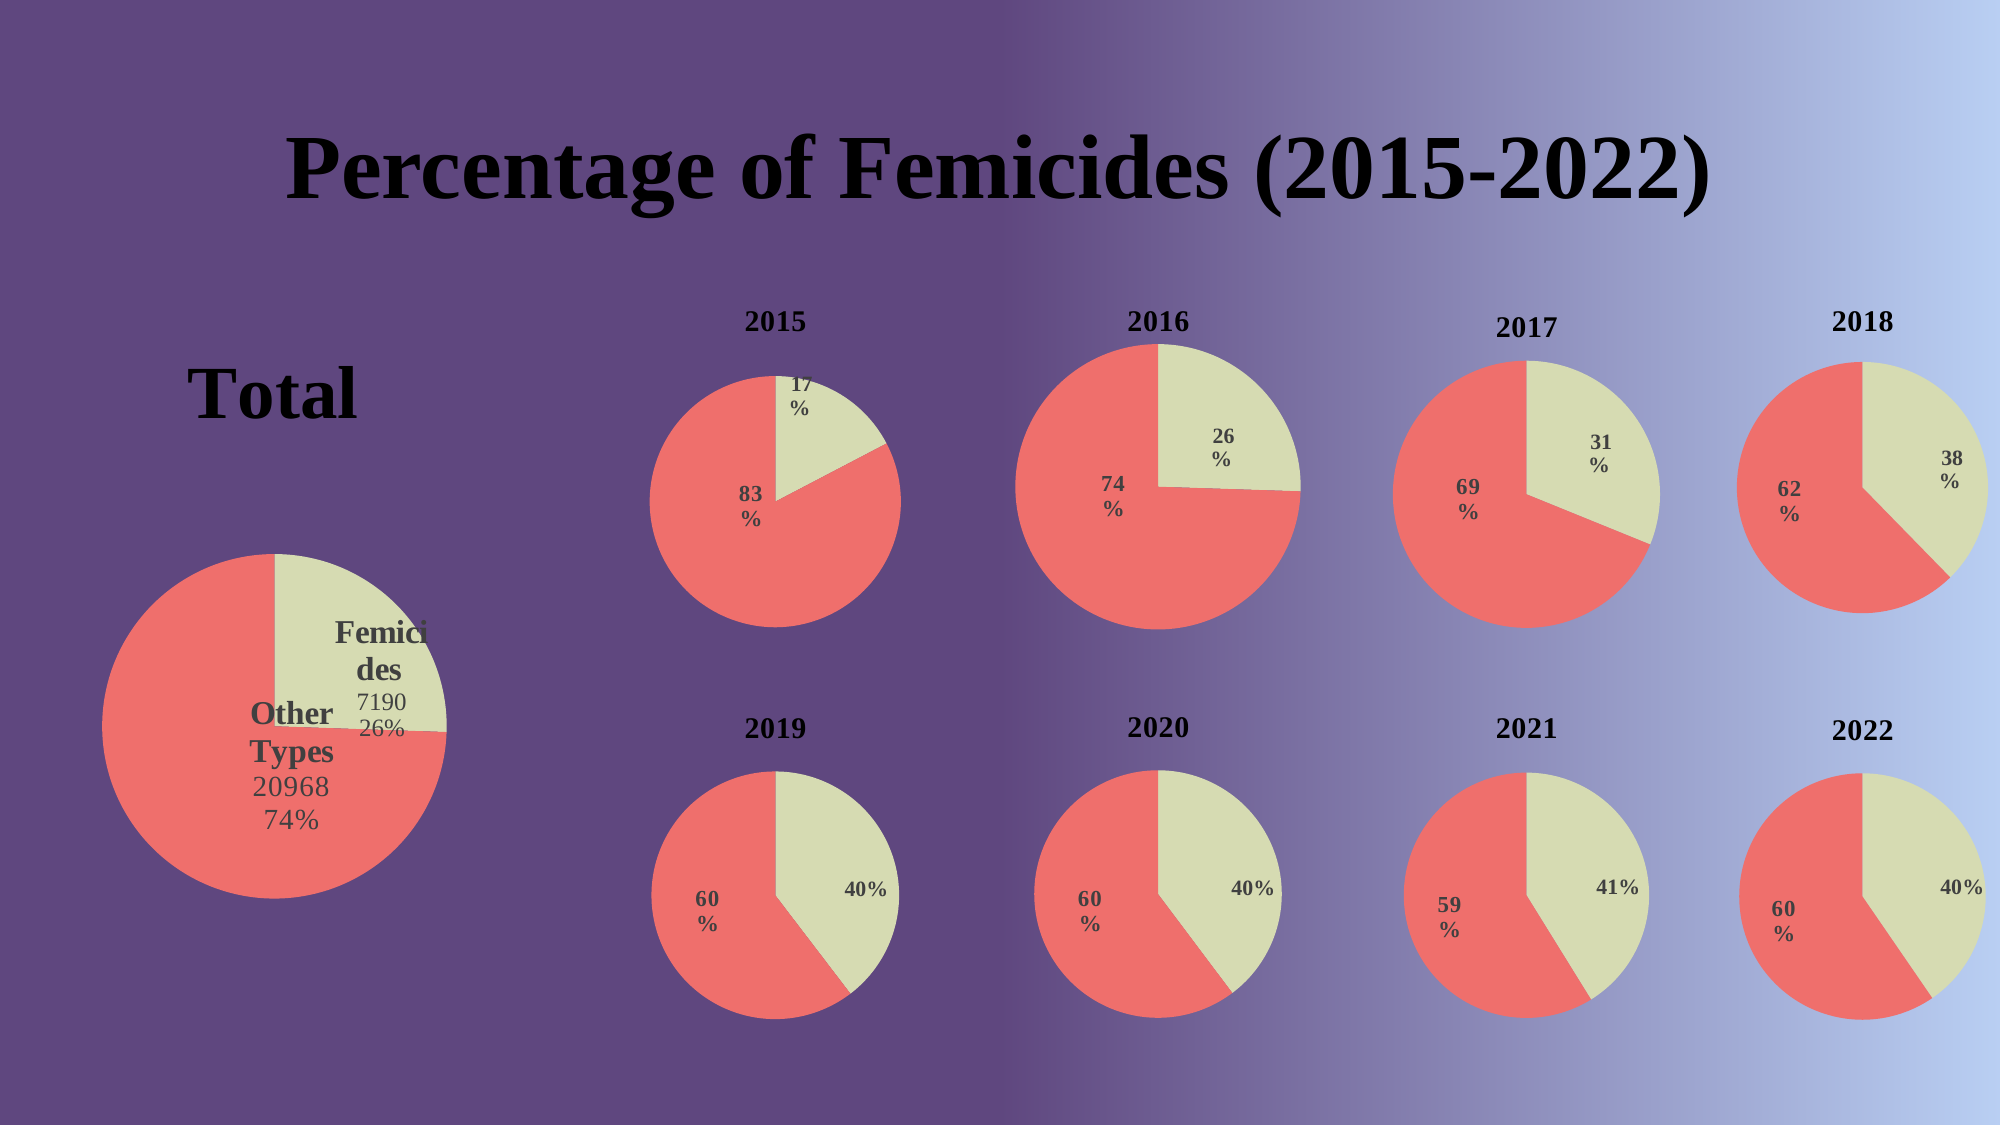

# Percentage of Femicides (2015-2022)

### Chart: 2018

| Category | Sales |
|---|---|
| Feminicidios | 898.0 |
| Otros tipos | 1485.0 |

### Chart: 2016

| Category | 608 |
|---|---|
| Feminicidios | 608.0 |
| Otros tipos | 1775.0 |

### Chart: 2015

| Category | Sales |
|---|---|
| Feminicidios | 413.0 |
| Otros tipos | 1970.0 |

### Chart: 2017

| Category | 742 |
|---|---|
| Feminicidios | 742.0 |
| Otros tipos | 1641.0 |

### Chart: Total

| Category | Sales |
|---|---|
| Feminicidios | 7190.0 |
| Otros tipos | 20968.0 |

### Chart: 2020

| Category | Sales |
|---|---|
| Feminicidios | 947.0 |
| Otros tipos | 1436.0 |

### Chart: 2019

| Category | Sales |
|---|---|
| Feminicidios | 944.0 |
| Otros tipos | 1439.0 |

### Chart: 2021

| Category | Sales |
|---|---|
| Feminicidios | 981.0 |
| Otros tipos | 1402.0 |

### Chart: 2022

| Category | Sales |
|---|---|
| Feminicidios | 963.0 |
| Otros tipos | 1420.0 |